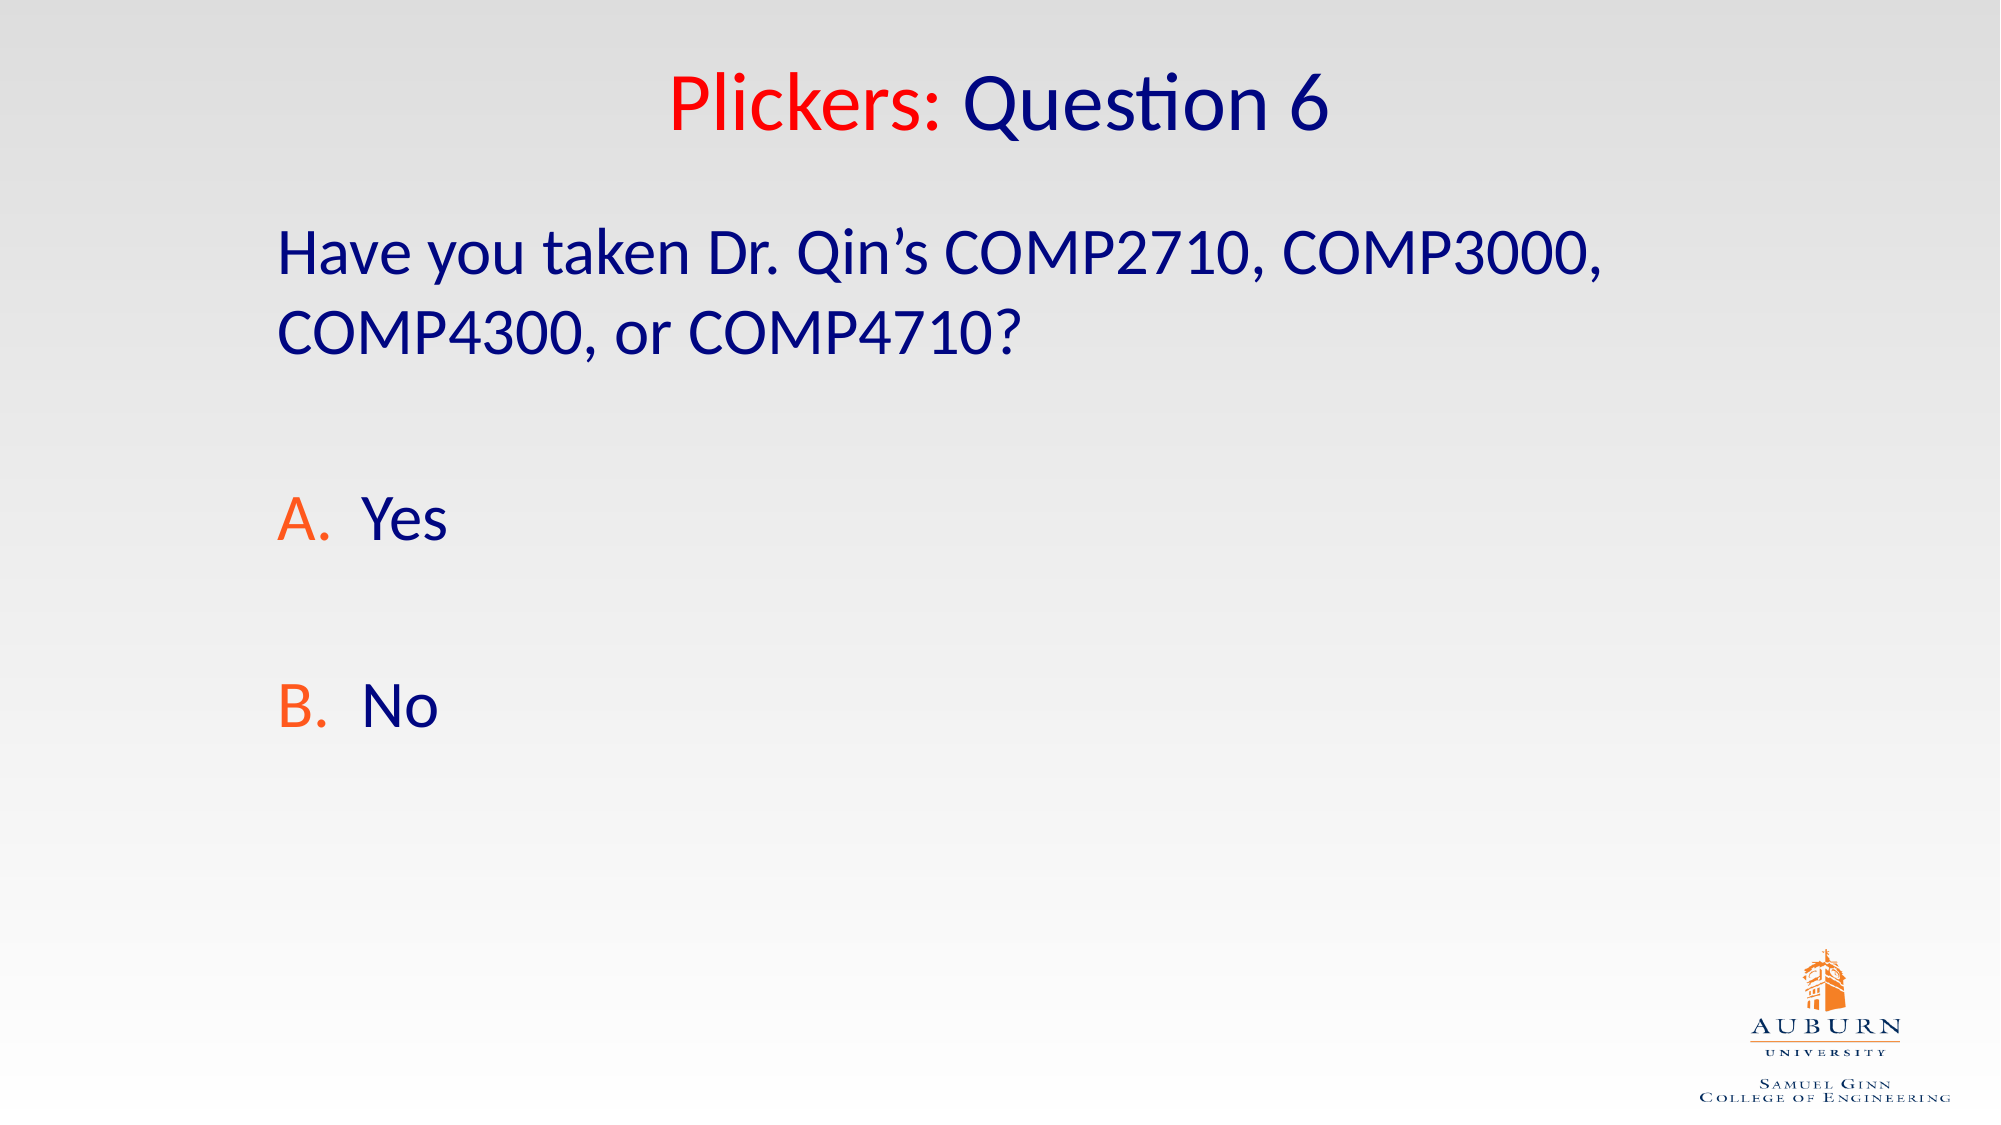

Plickers: Question 6
Have you taken Dr. Qin’s COMP2710, COMP3000, COMP4300, or COMP4710?

Yes

No